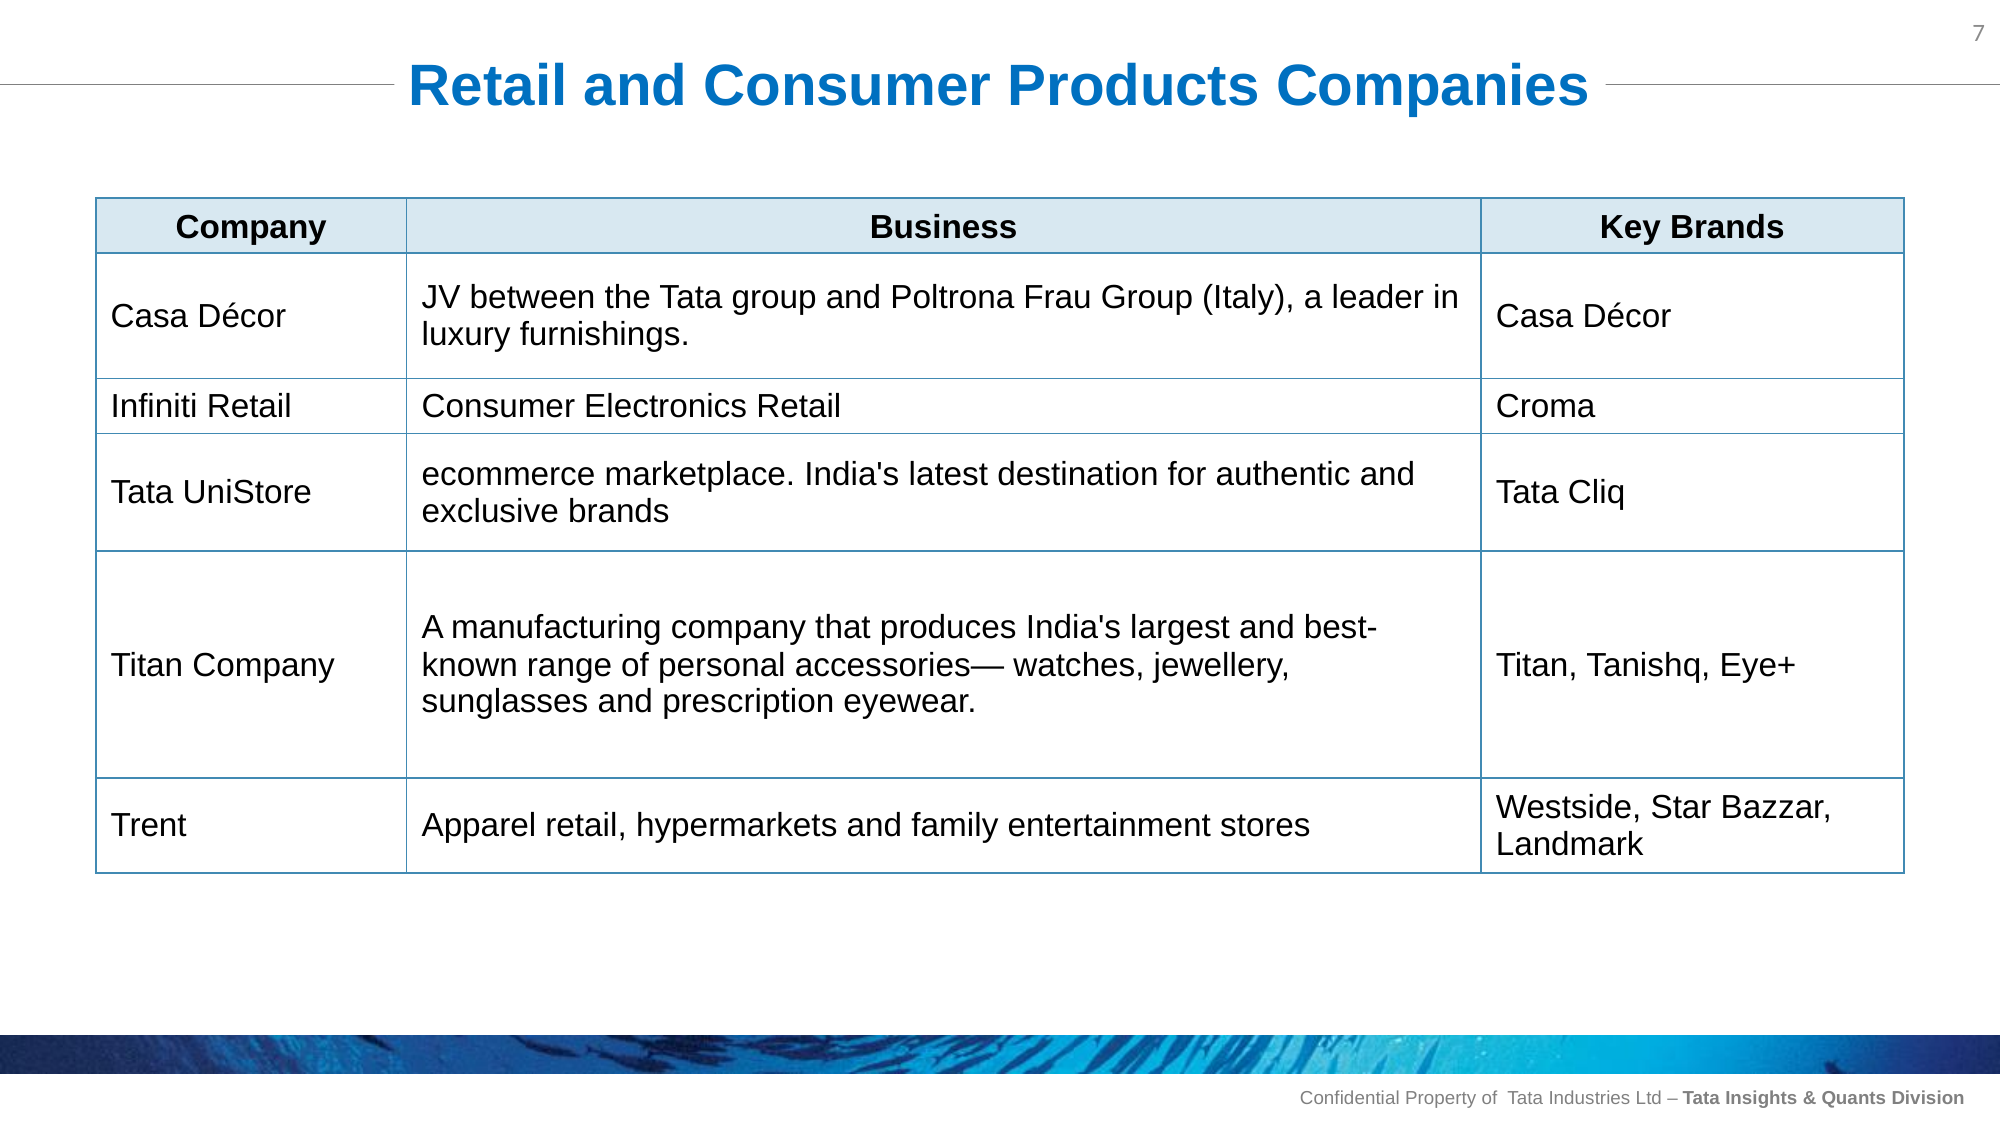

7
Retail and Consumer Products Companies
| Company | Business | Key Brands |
| --- | --- | --- |
| Casa Décor | JV between the Tata group and Poltrona Frau Group (Italy), a leader in luxury furnishings. | Casa Décor |
| Infiniti Retail | Consumer Electronics Retail | Croma |
| Tata UniStore | ecommerce marketplace. India's latest destination for authentic and exclusive brands | Tata Cliq |
| Titan Company | A manufacturing company that produces India's largest and best-known range of personal accessories— watches, jewellery, sunglasses and prescription eyewear. | Titan, Tanishq, Eye+ |
| Trent | Apparel retail, hypermarkets and family entertainment stores | Westside, Star Bazzar, Landmark |